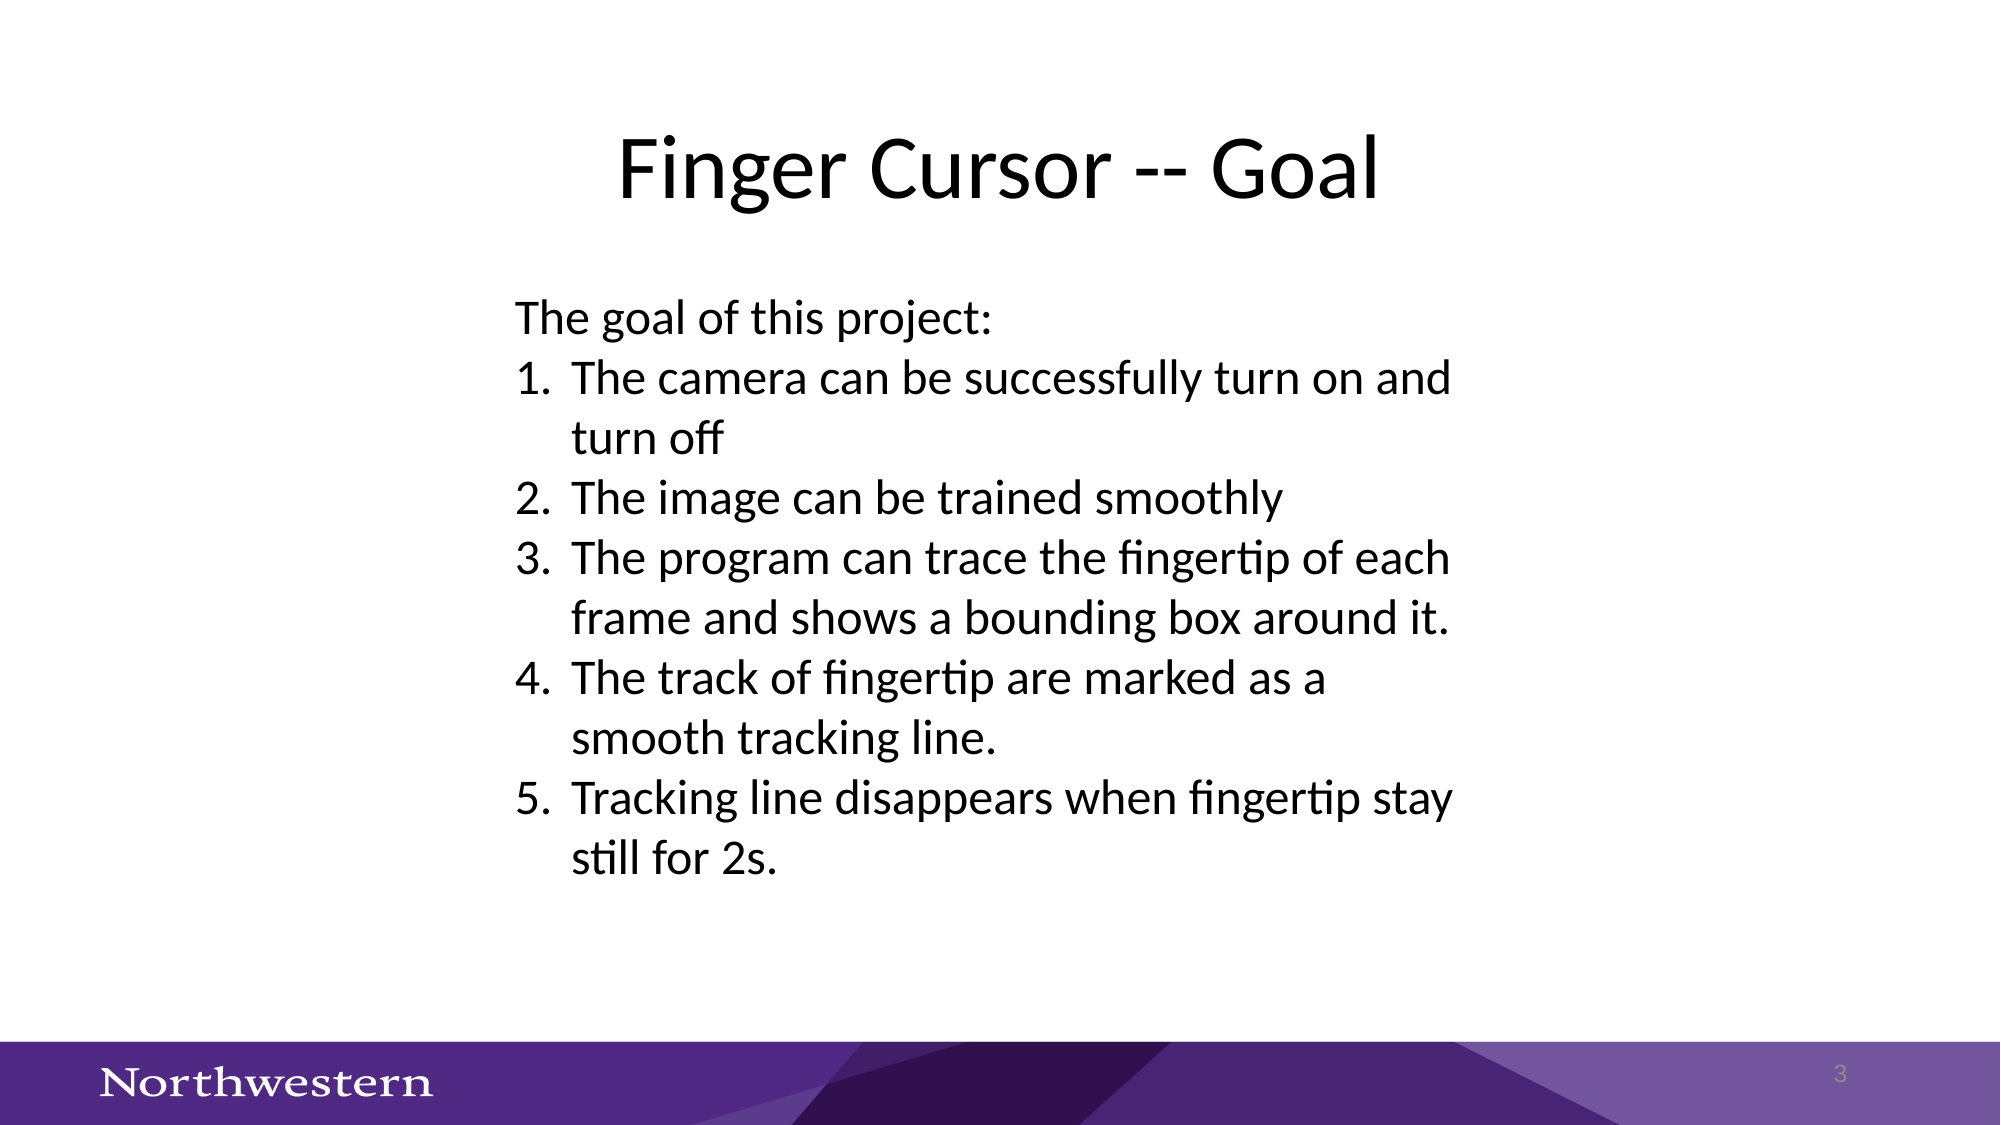

# Finger Cursor -- Goal
The goal of this project:
The camera can be successfully turn on and turn off
The image can be trained smoothly
The program can trace the fingertip of each frame and shows a bounding box around it.
The track of fingertip are marked as a smooth tracking line.
Tracking line disappears when fingertip stay still for 2s.

3